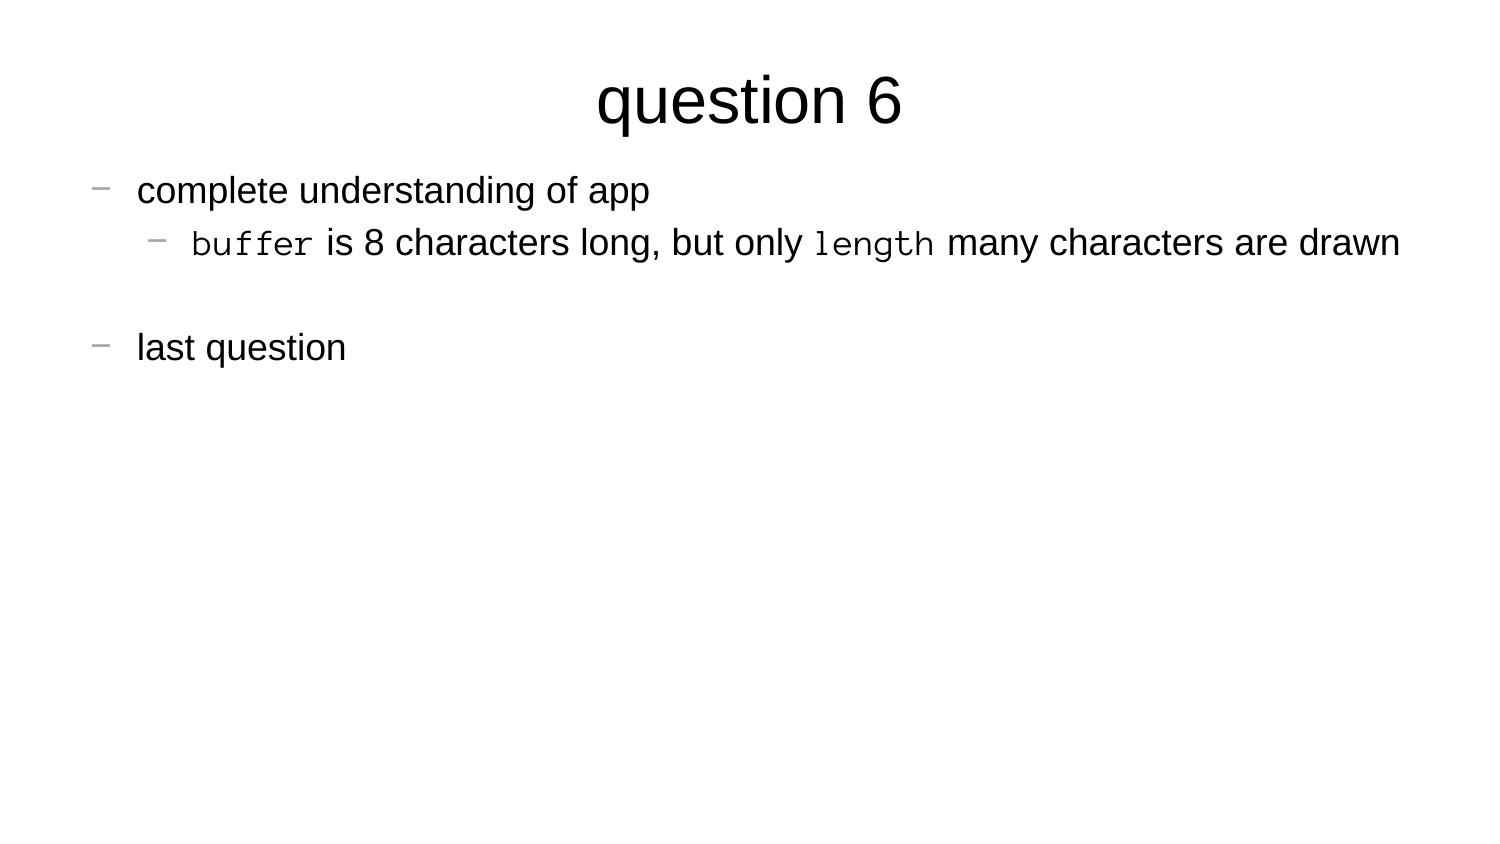

# question 6
complete understanding of app
buffer is 8 characters long, but only length many characters are drawn

last question